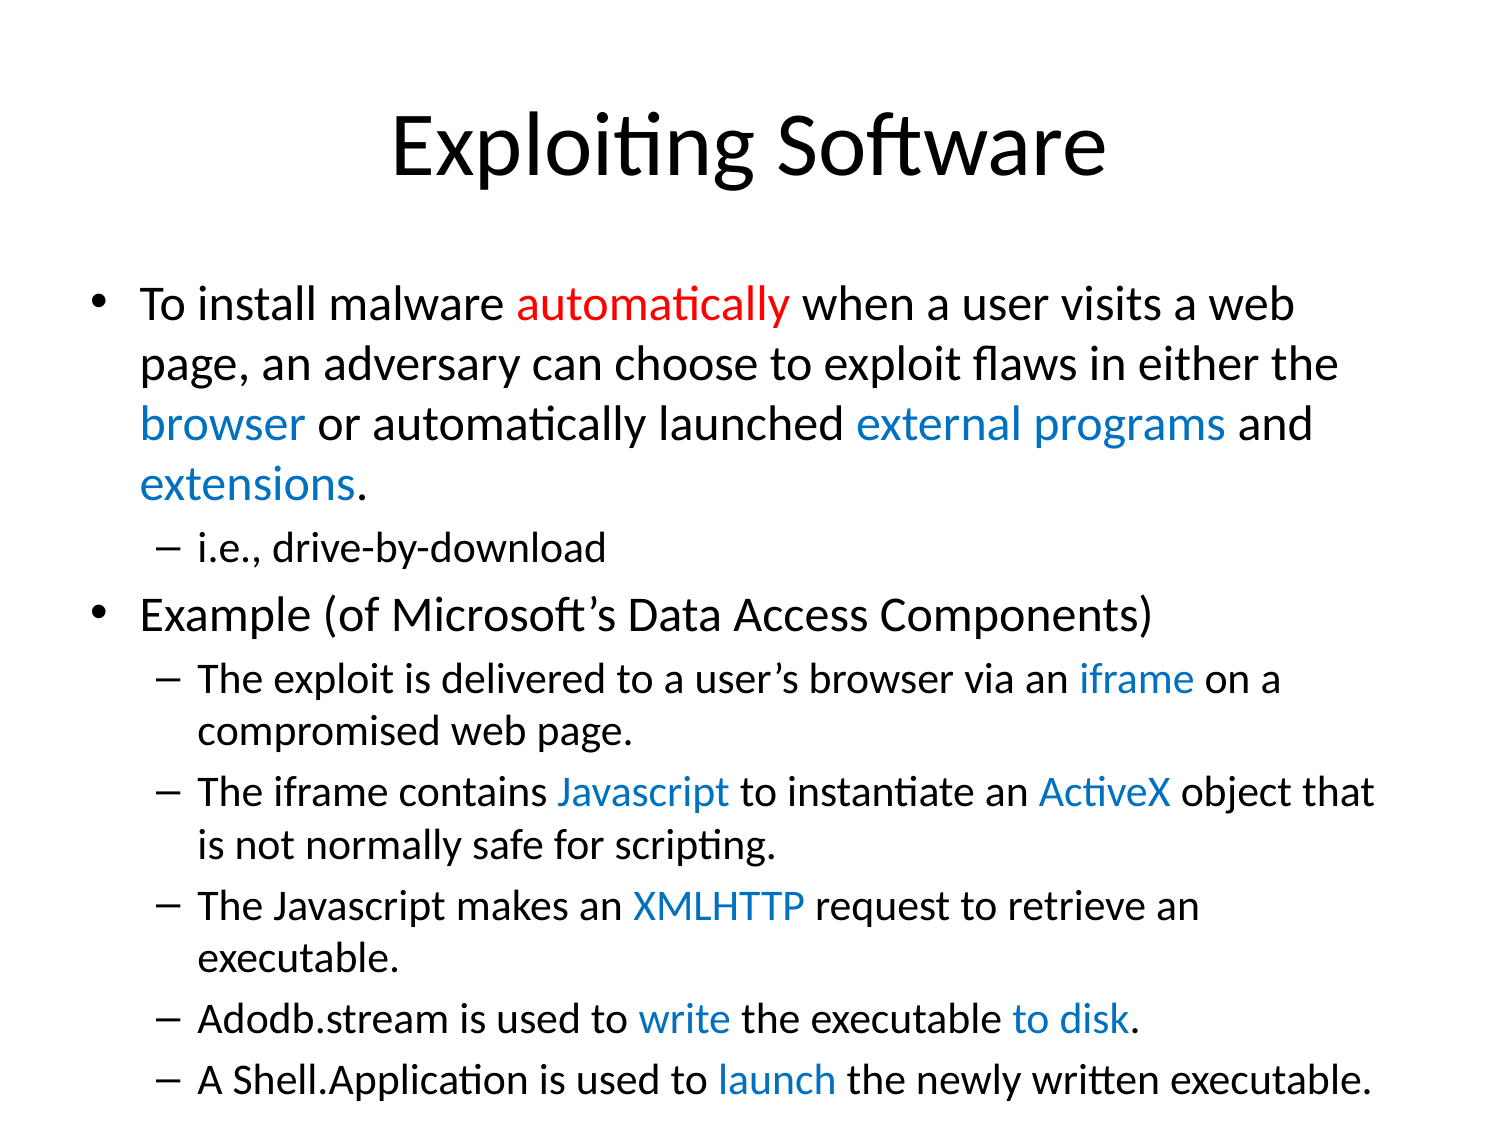

# Exploiting Software
To install malware automatically when a user visits a web page, an adversary can choose to exploit flaws in either the browser or automatically launched external programs and extensions.
i.e., drive-by-download
Example (of Microsoft’s Data Access Components)
The exploit is delivered to a user’s browser via an iframe on a compromised web page.
The iframe contains Javascript to instantiate an ActiveX object that is not normally safe for scripting.
The Javascript makes an XMLHTTP request to retrieve an executable.
Adodb.stream is used to write the executable to disk.
A Shell.Application is used to launch the newly written executable.